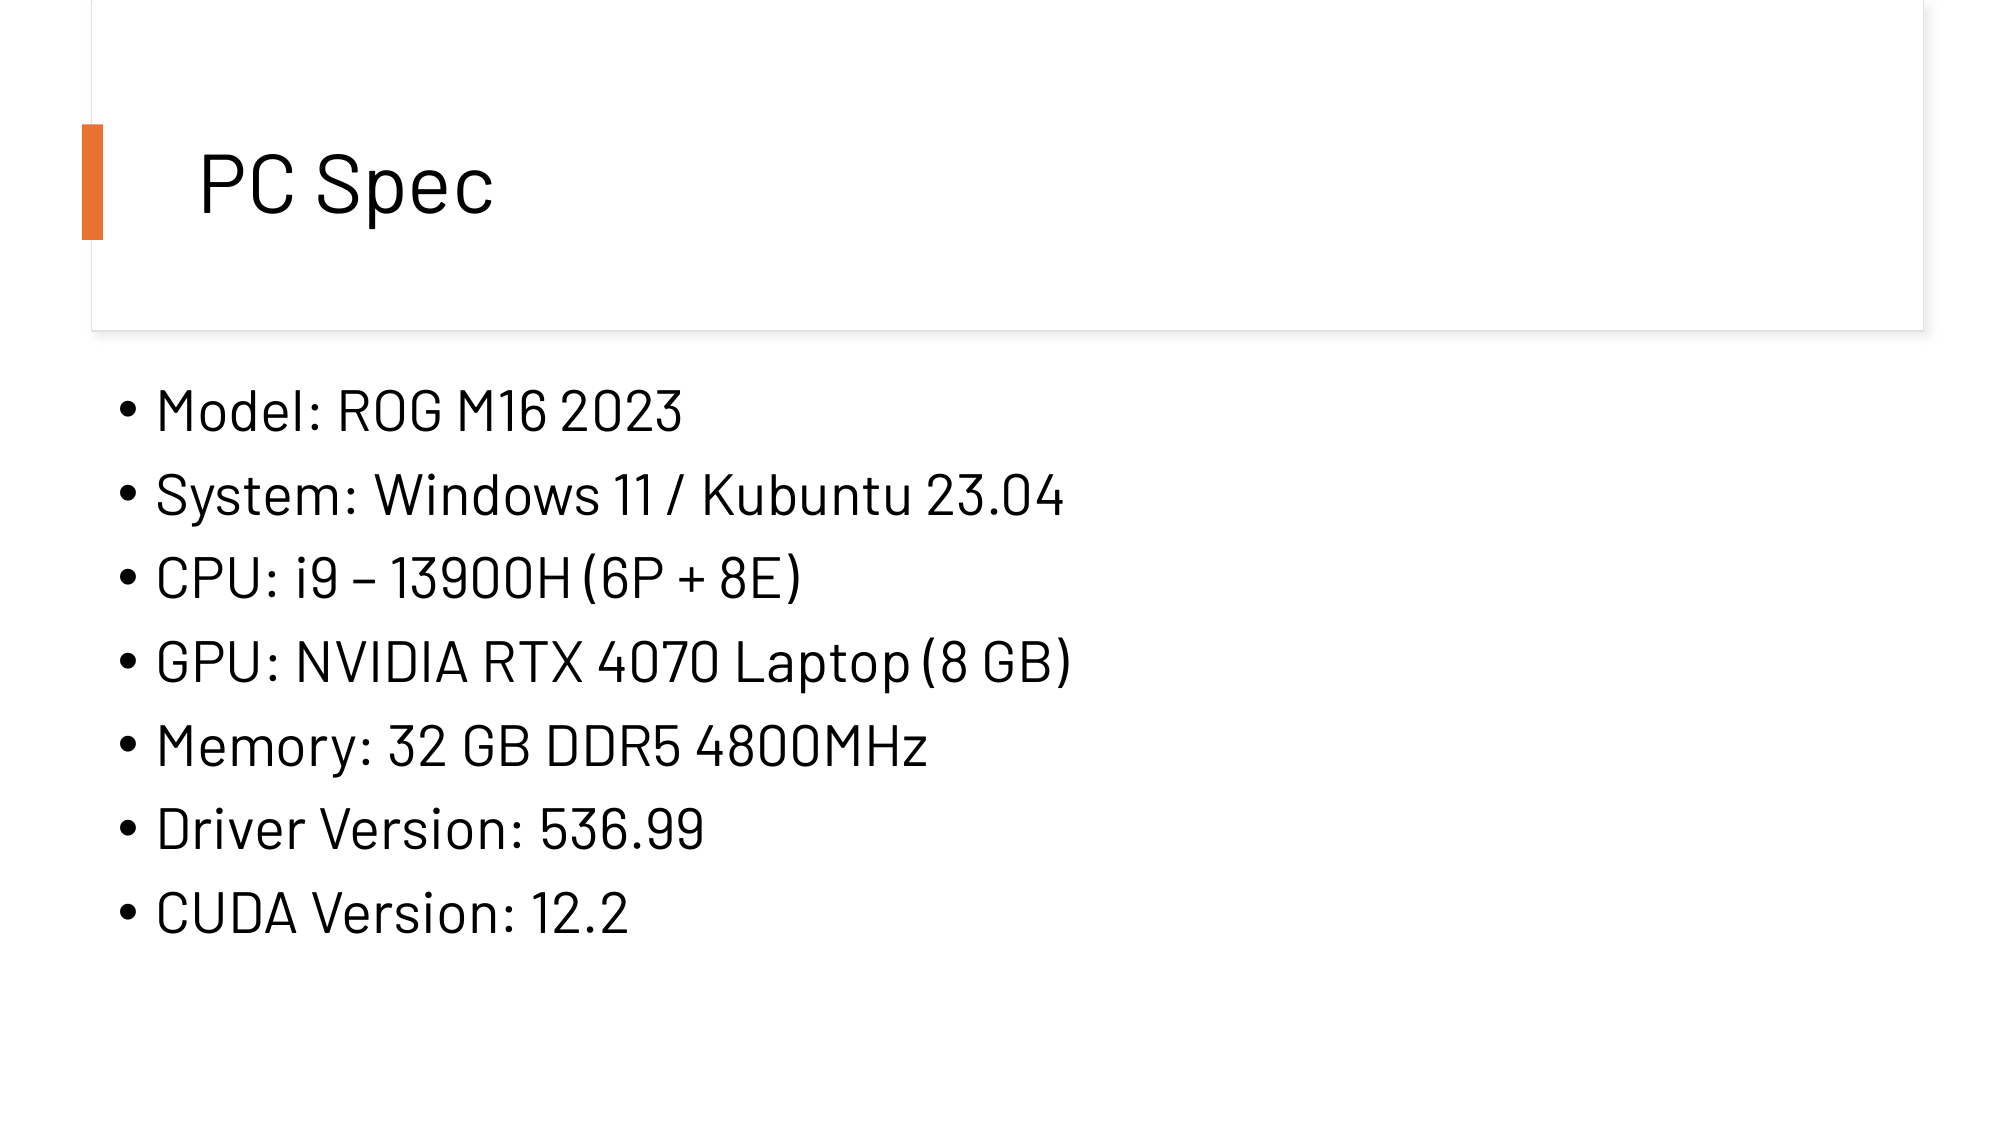

# PC Spec

Model: ROG M16 2023
System: Windows 11 / Kubuntu 23.04
CPU: i9 – 13900H (6P + 8E)
GPU: NVIDIA RTX 4070 Laptop (8 GB)
Memory: 32 GB DDR5 4800MHz
Driver Version: 536.99
CUDA Version: 12.2